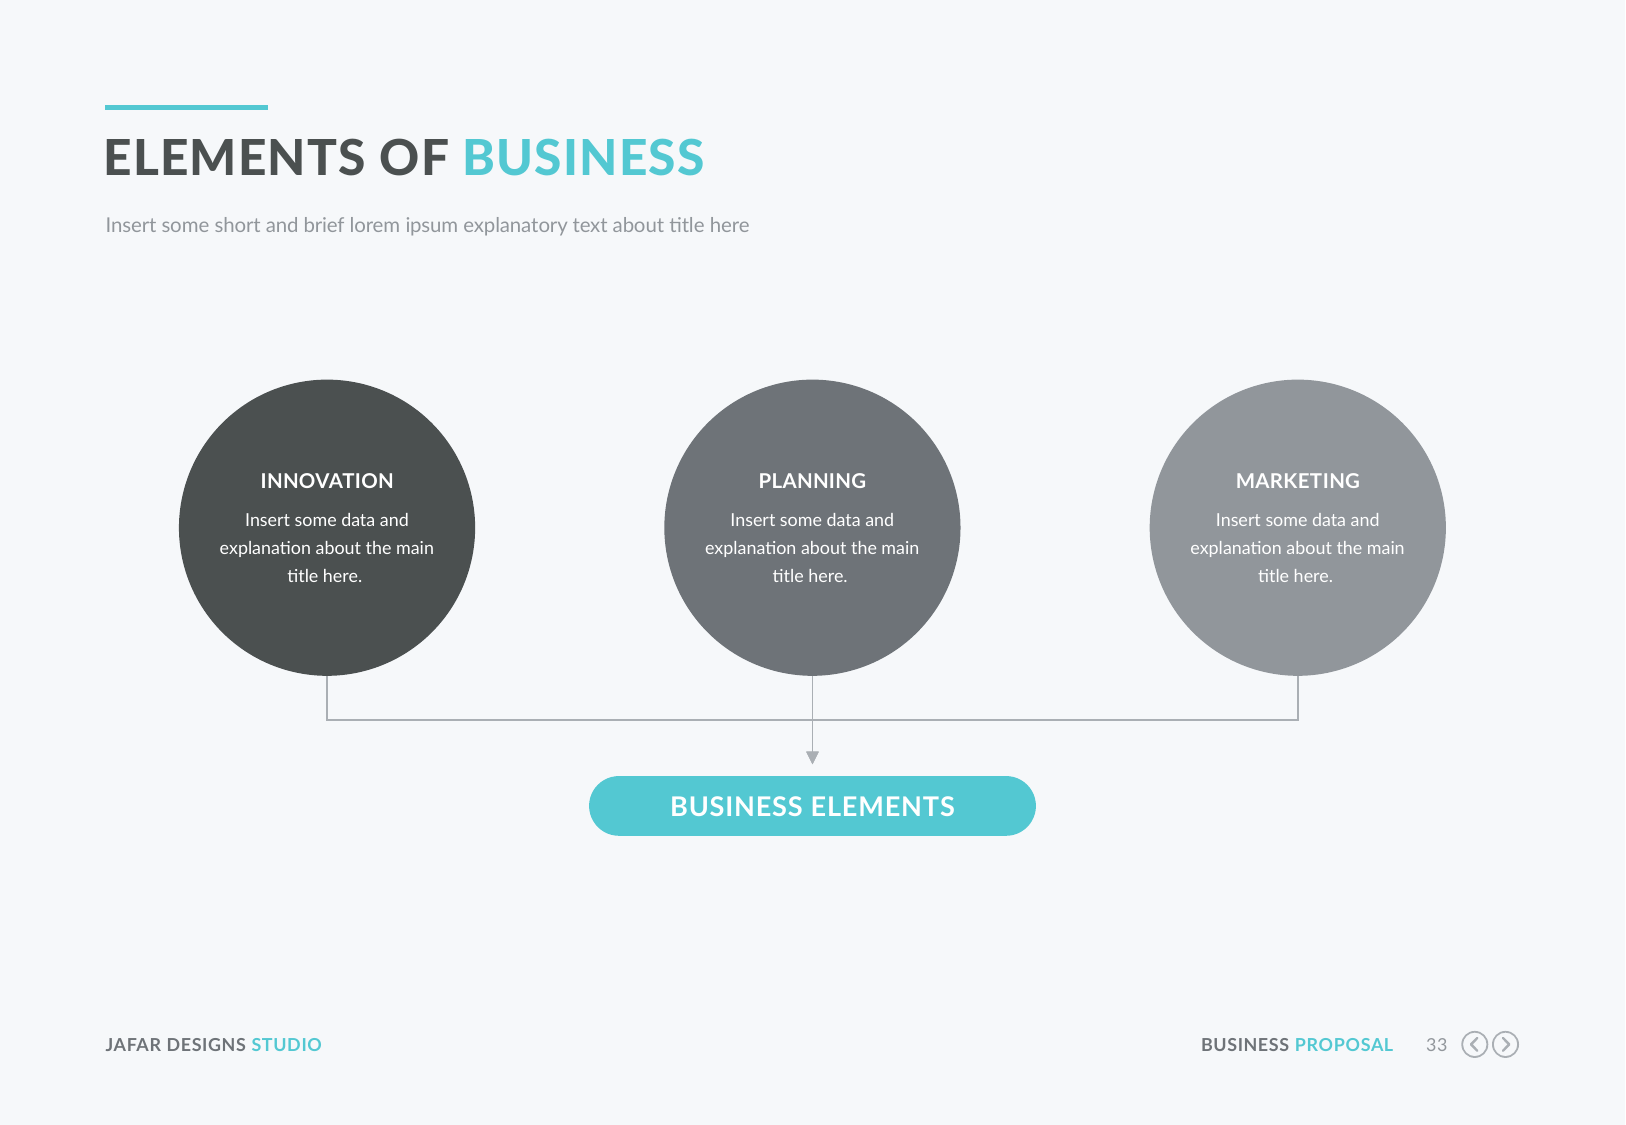

Elements of Business
Insert some short and brief lorem ipsum explanatory text about title here

Innovation
Insert some data and explanation about the main title here.

Planning
Insert some data and explanation about the main title here.

Marketing
Insert some data and explanation about the main title here.

Business Elements